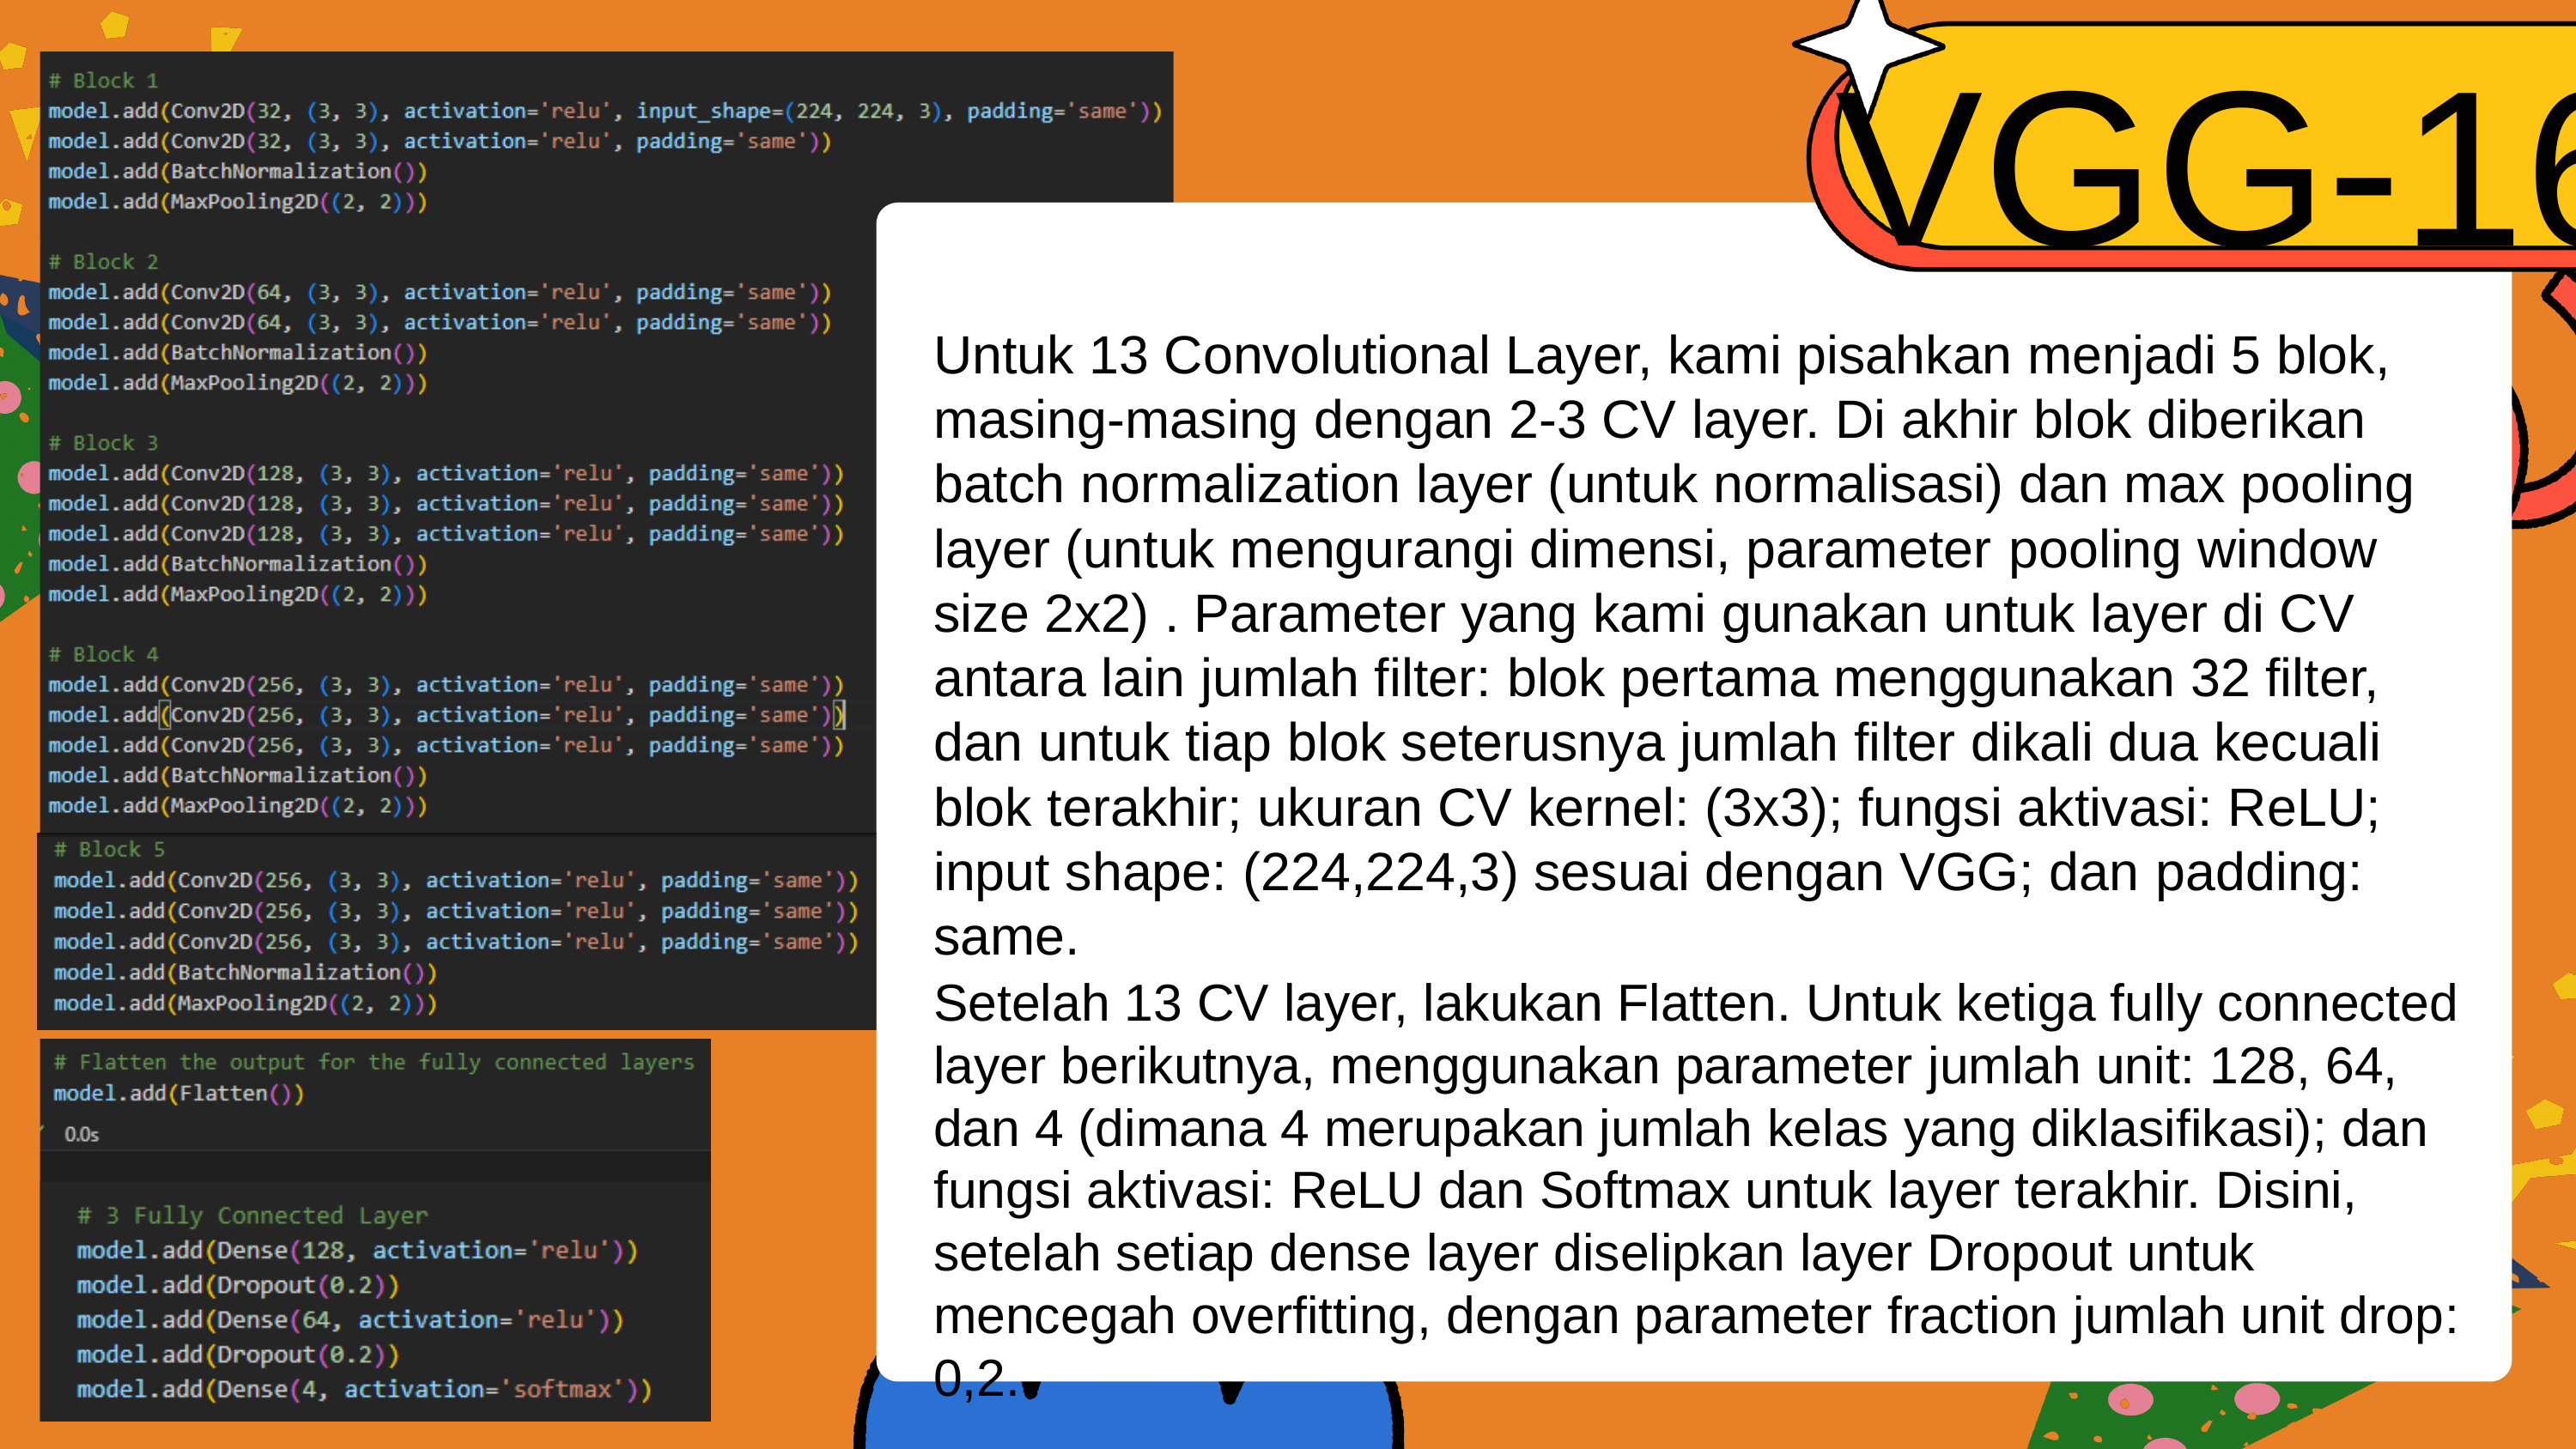

VGG-16

Untuk 13 Convolutional Layer, kami pisahkan menjadi 5 blok, masing-masing dengan 2-3 CV layer. Di akhir blok diberikan batch normalization layer (untuk normalisasi) dan max pooling layer (untuk mengurangi dimensi, parameter pooling window size 2x2) . Parameter yang kami gunakan untuk layer di CV antara lain jumlah filter: blok pertama menggunakan 32 filter, dan untuk tiap blok seterusnya jumlah filter dikali dua kecuali blok terakhir; ukuran CV kernel: (3x3); fungsi aktivasi: ReLU; input shape: (224,224,3) sesuai dengan VGG; dan padding: same.

Setelah 13 CV layer, lakukan Flatten. Untuk ketiga fully connected layer berikutnya, menggunakan parameter jumlah unit: 128, 64, dan 4 (dimana 4 merupakan jumlah kelas yang diklasifikasi); dan fungsi aktivasi: ReLU dan Softmax untuk layer terakhir. Disini, setelah setiap dense layer diselipkan layer Dropout untuk mencegah overfitting, dengan parameter fraction jumlah unit drop: 0,2.